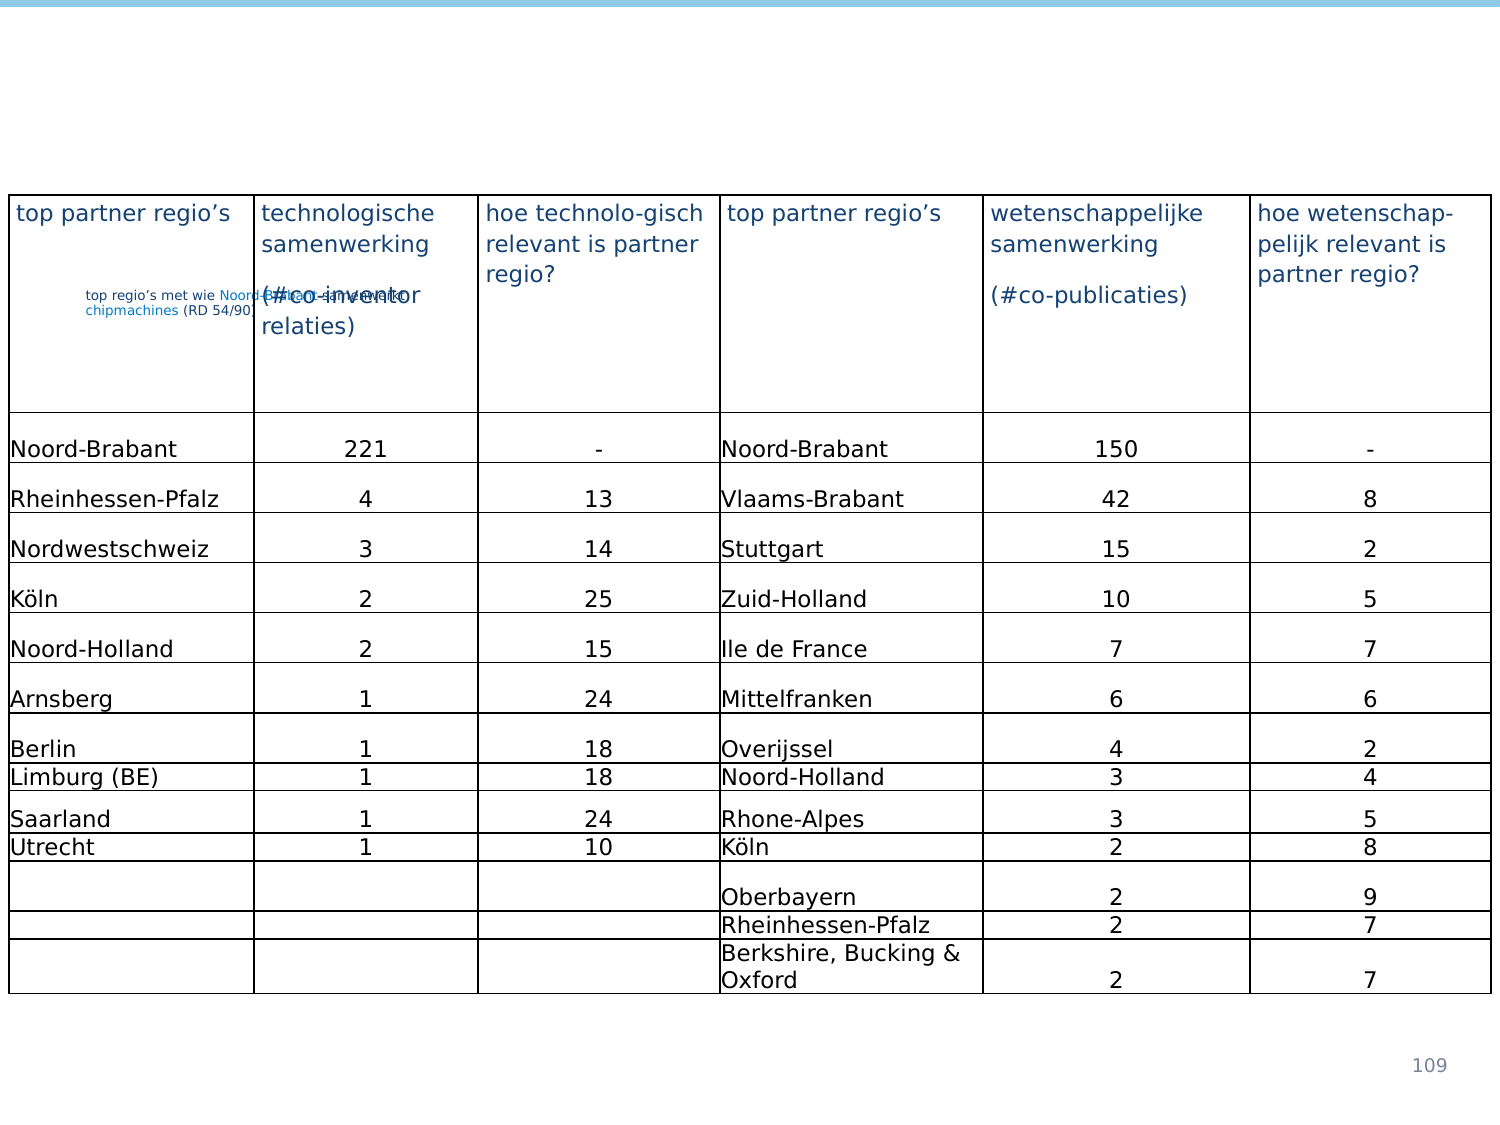

| top partner regio’s | technologische samenwerking (#co-inventor relaties) | hoe technolo-gisch relevant is partner regio? | top partner regio’s | wetenschappelijke samenwerking (#co-publicaties) | hoe wetenschap-pelijk relevant is partner regio? |
| --- | --- | --- | --- | --- | --- |
| Noord-Brabant | 221 | - | Noord-Brabant | 150 | - |
| Rheinhessen-Pfalz | 4 | 13 | Vlaams-Brabant | 42 | 8 |
| Nordwestschweiz | 3 | 14 | Stuttgart | 15 | 2 |
| Köln | 2 | 25 | Zuid-Holland | 10 | 5 |
| Noord-Holland | 2 | 15 | Ile de France | 7 | 7 |
| Arnsberg | 1 | 24 | Mittelfranken | 6 | 6 |
| Berlin | 1 | 18 | Overijssel | 4 | 2 |
| Limburg (BE) | 1 | 18 | Noord-Holland | 3 | 4 |
| Saarland | 1 | 24 | Rhone-Alpes | 3 | 5 |
| Utrecht | 1 | 10 | Köln | 2 | 8 |
|  |  |  | Oberbayern | 2 | 9 |
|  |  |  | Rheinhessen-Pfalz | 2 | 7 |
|  |  |  | Berkshire, Bucking & Oxford | 2 | 7 |
# top regio’s met wie Noord-Brabant samenwerkt chipmachines (RD 54/90)

109